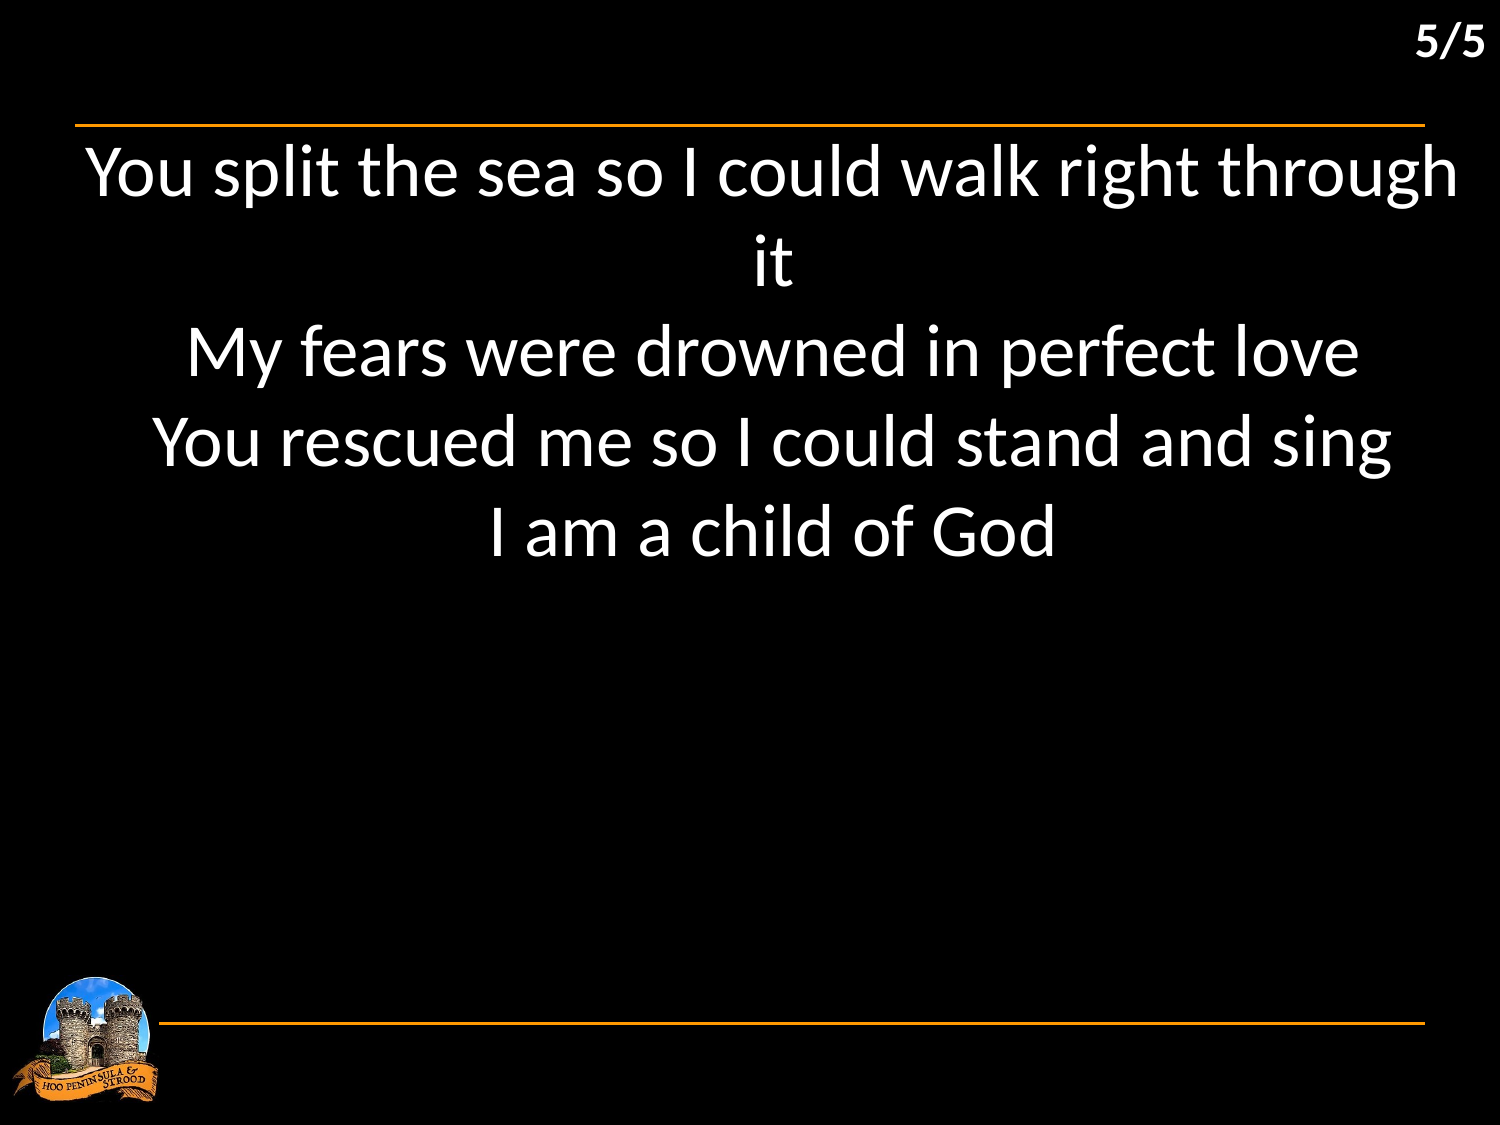

5/5
You split the sea so I could walk right through it
My fears were drowned in perfect love
You rescued me so I could stand and sing
I am a child of God